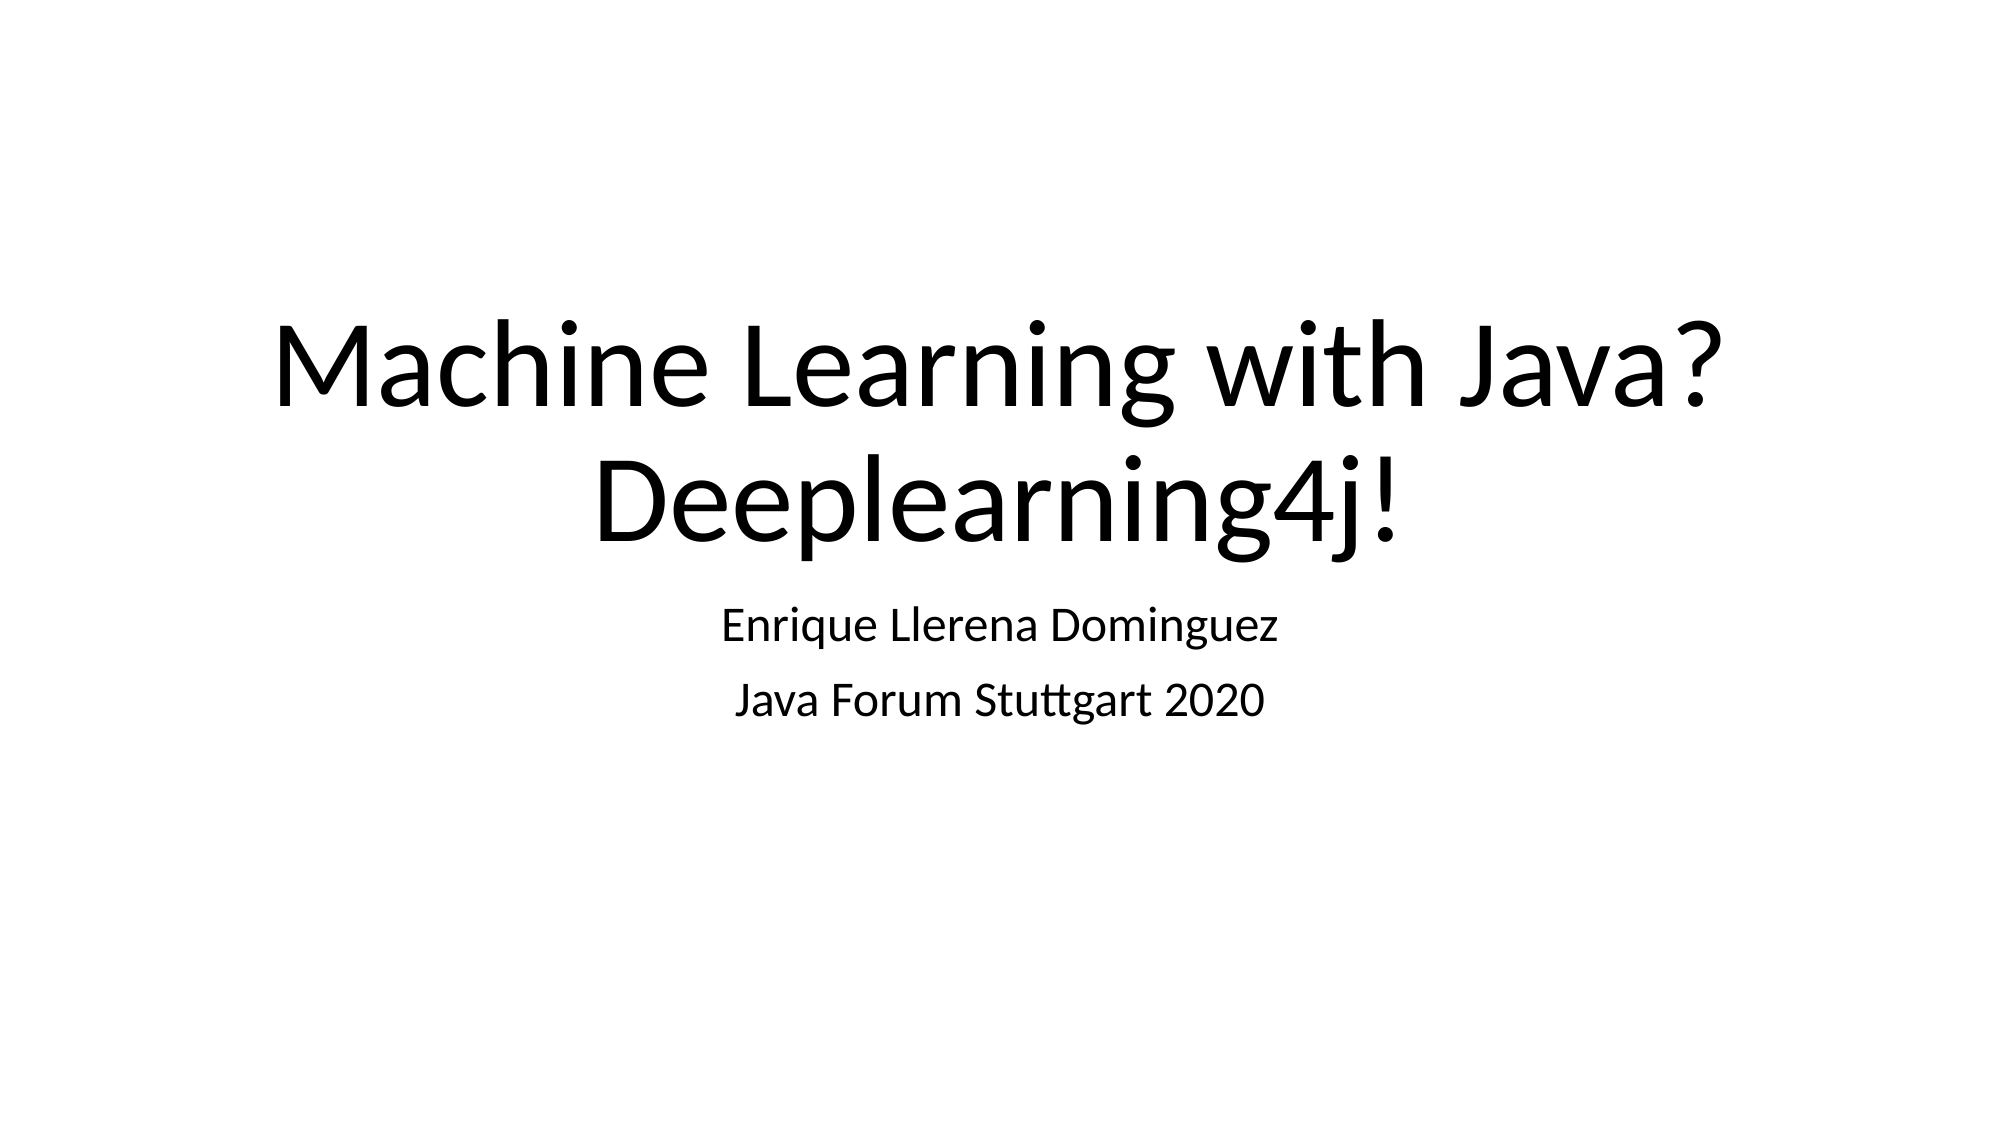

# Machine Learning with Java? Deeplearning4j!
Enrique Llerena Dominguez
Java Forum Stuttgart 2020